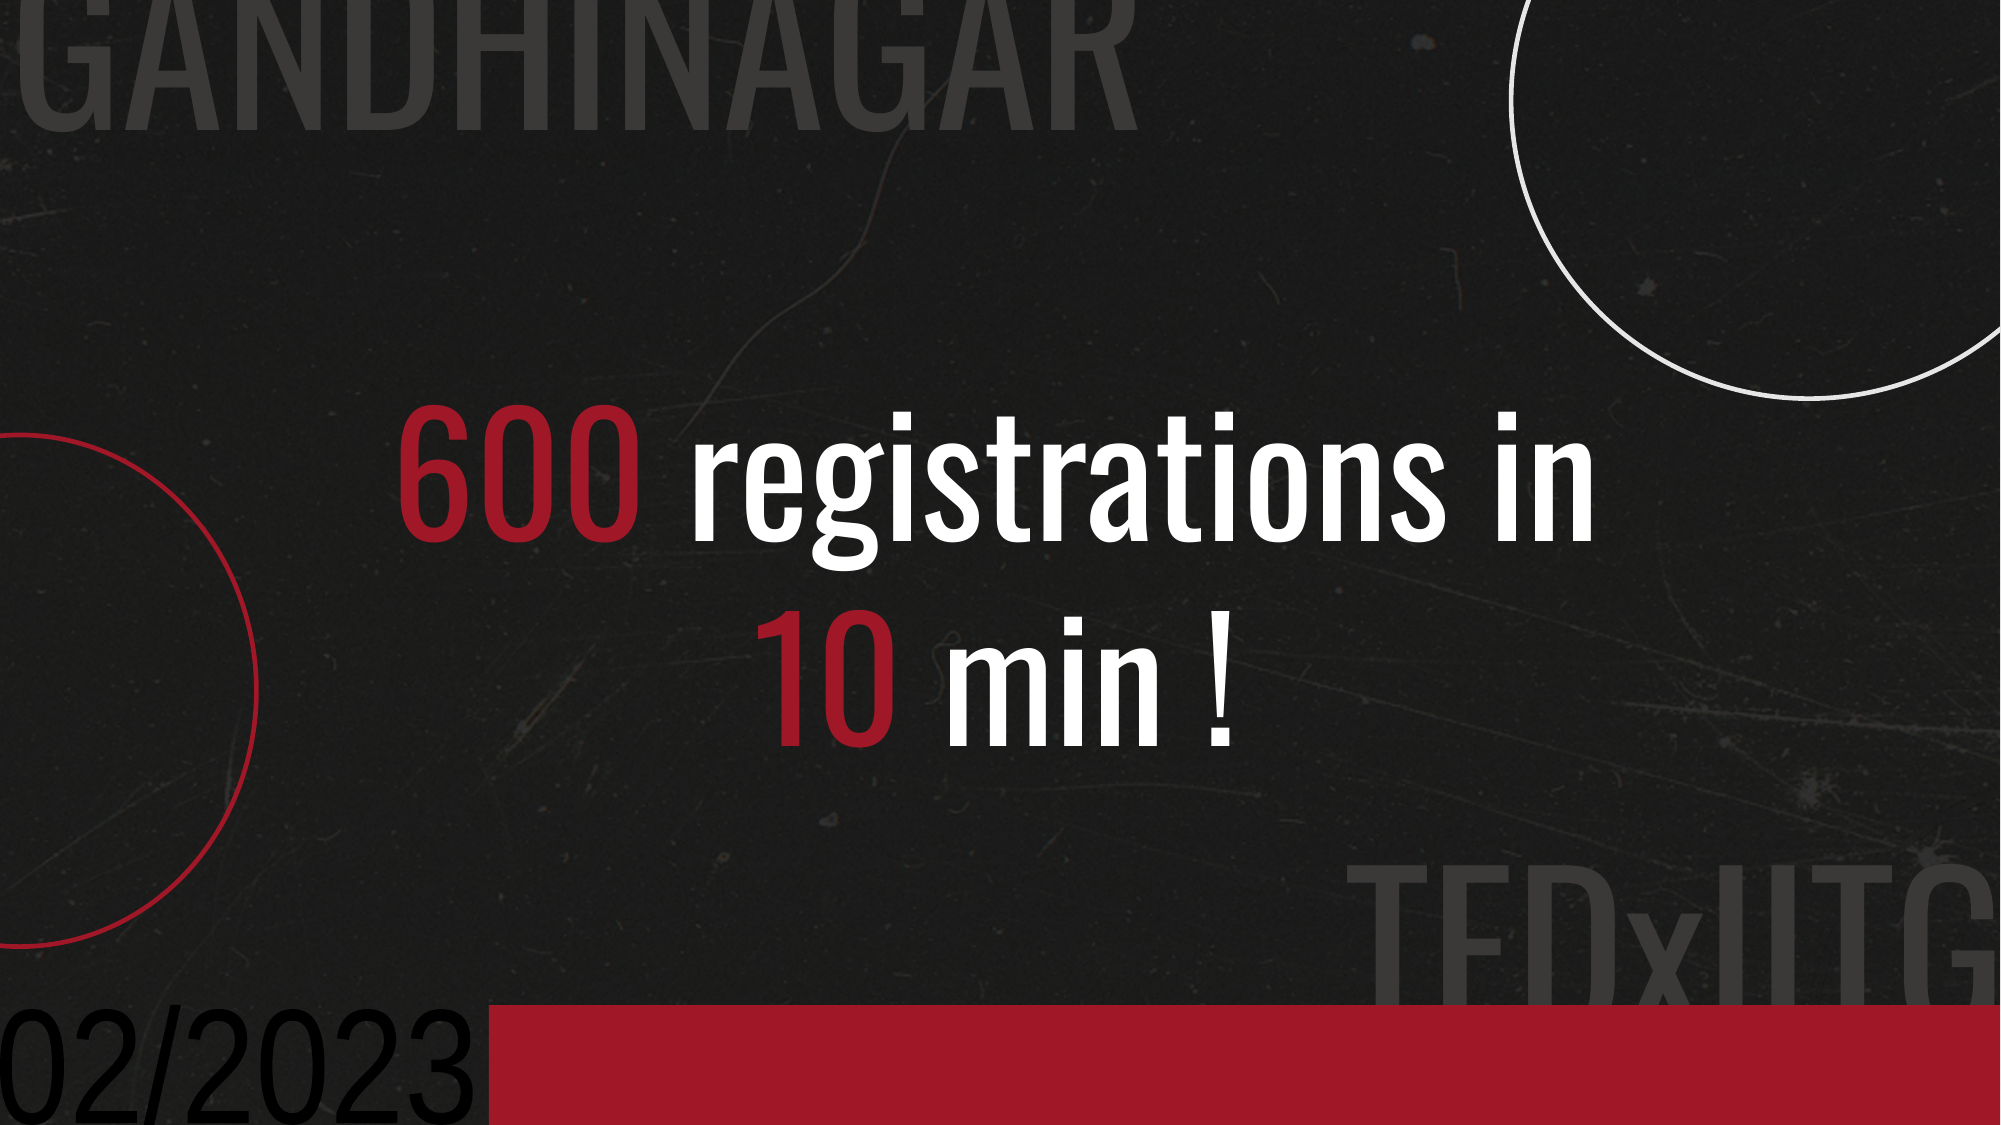

TEDxIITGANDHINAGAR
600 registrations in

10 min !
TEDxIITGANDHINAGAR
02/2023